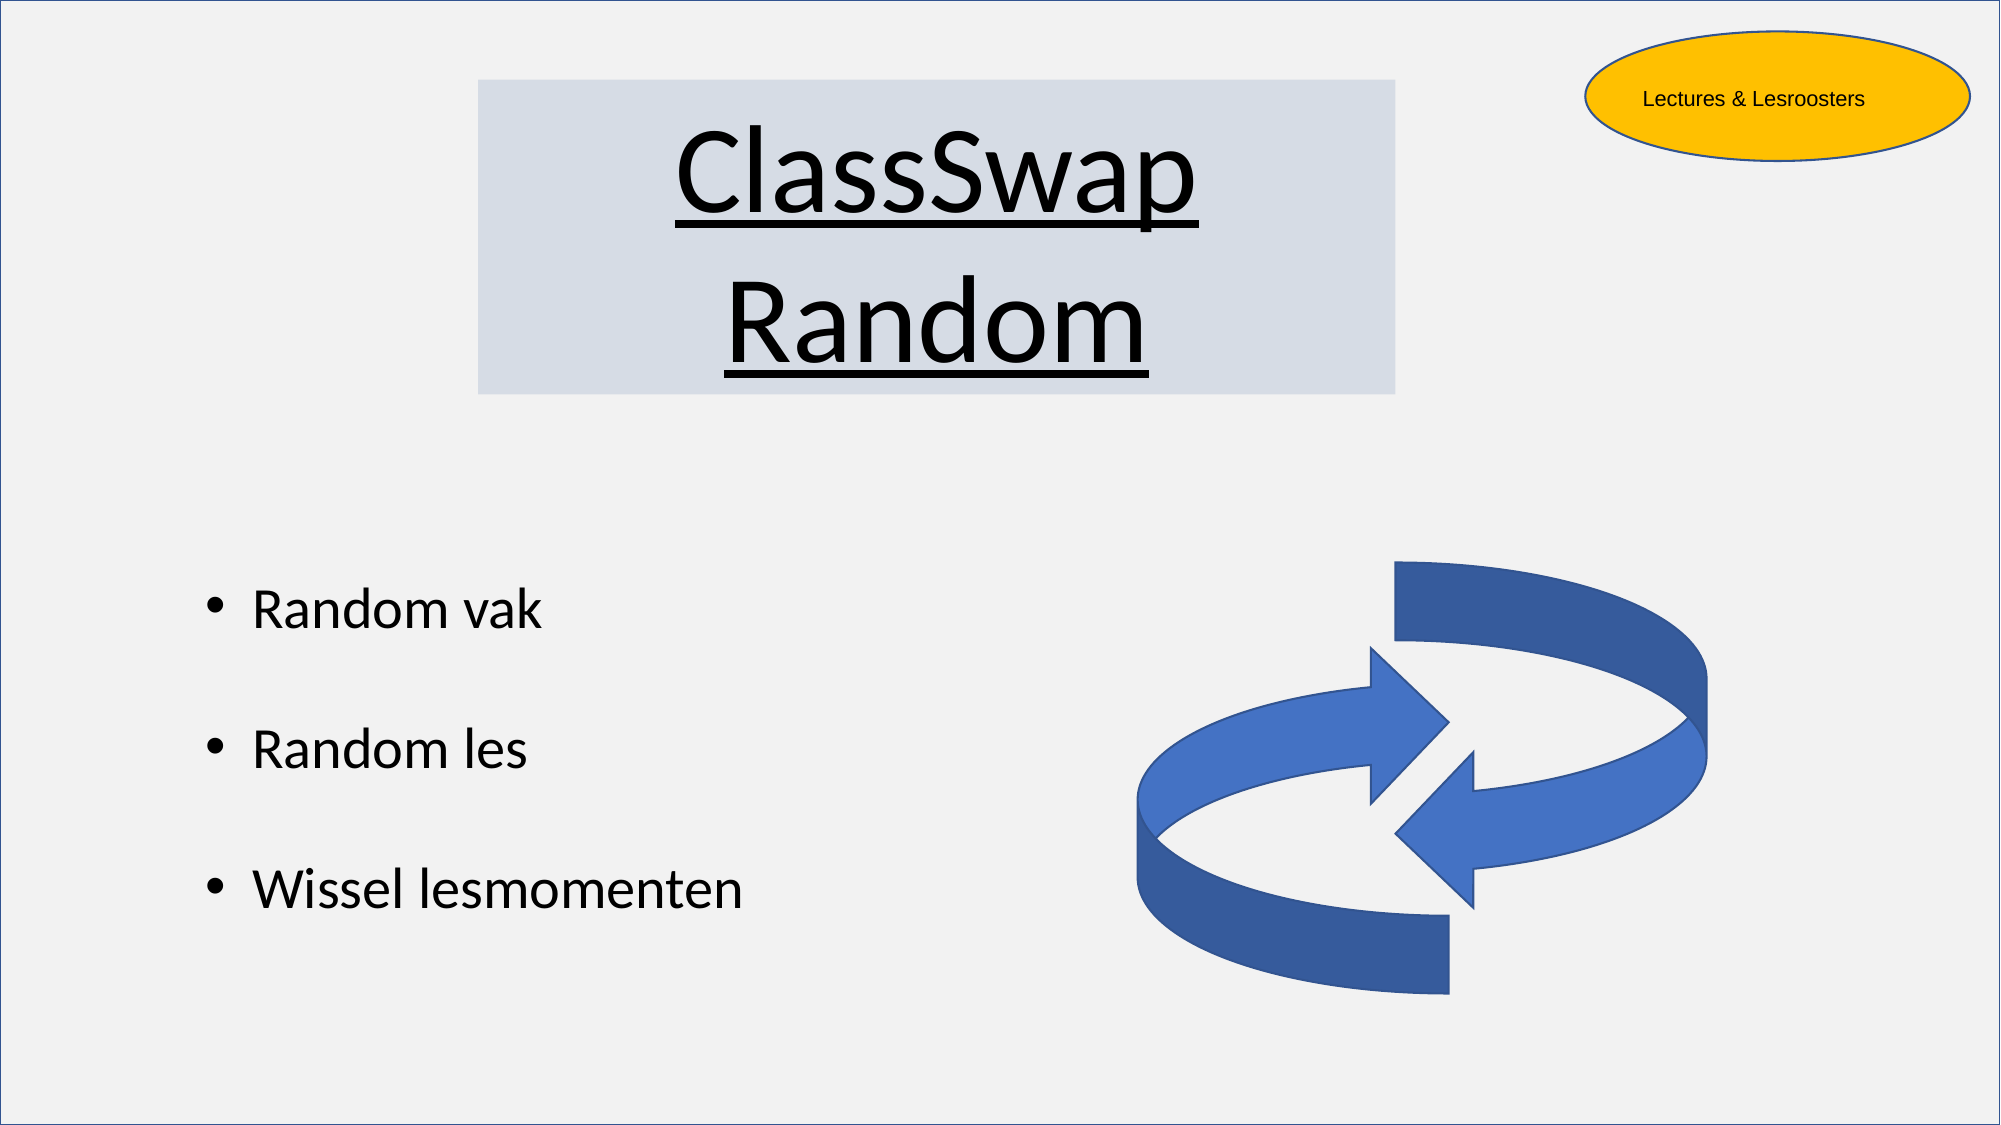

ClassSwap Random
Lectures & Lesroosters
Random vak

Random les

Wissel lesmomenten